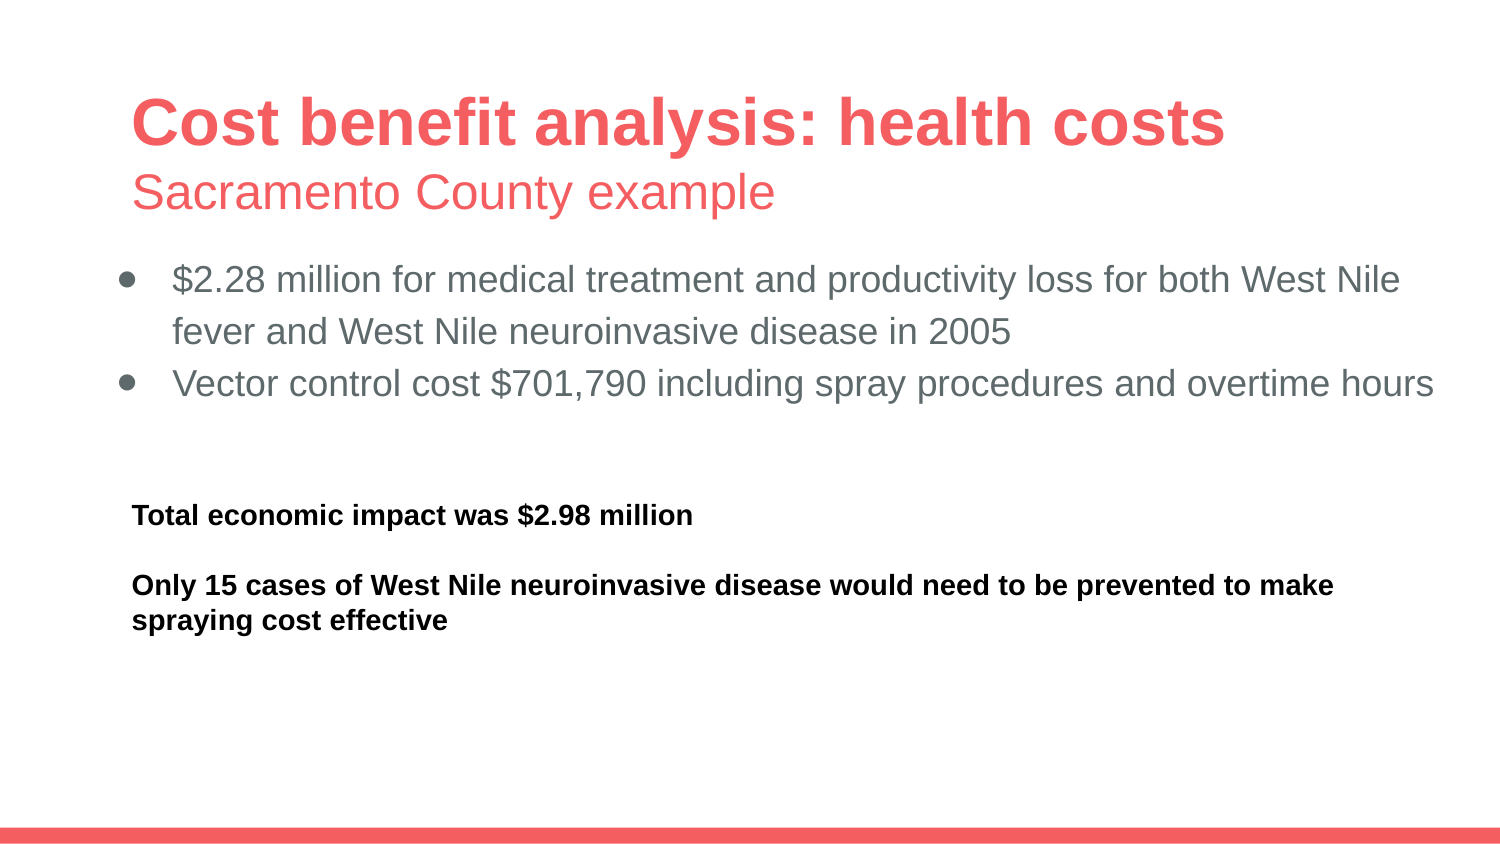

# Cost benefit analysis: health costs
Sacramento County example
$2.28 million for medical treatment and productivity loss for both West Nile fever and West Nile neuroinvasive disease in 2005
Vector control cost $701,790 including spray procedures and overtime hours
Total economic impact was $2.98 million

Only 15 cases of West Nile neuroinvasive disease would need to be prevented to make spraying cost effective